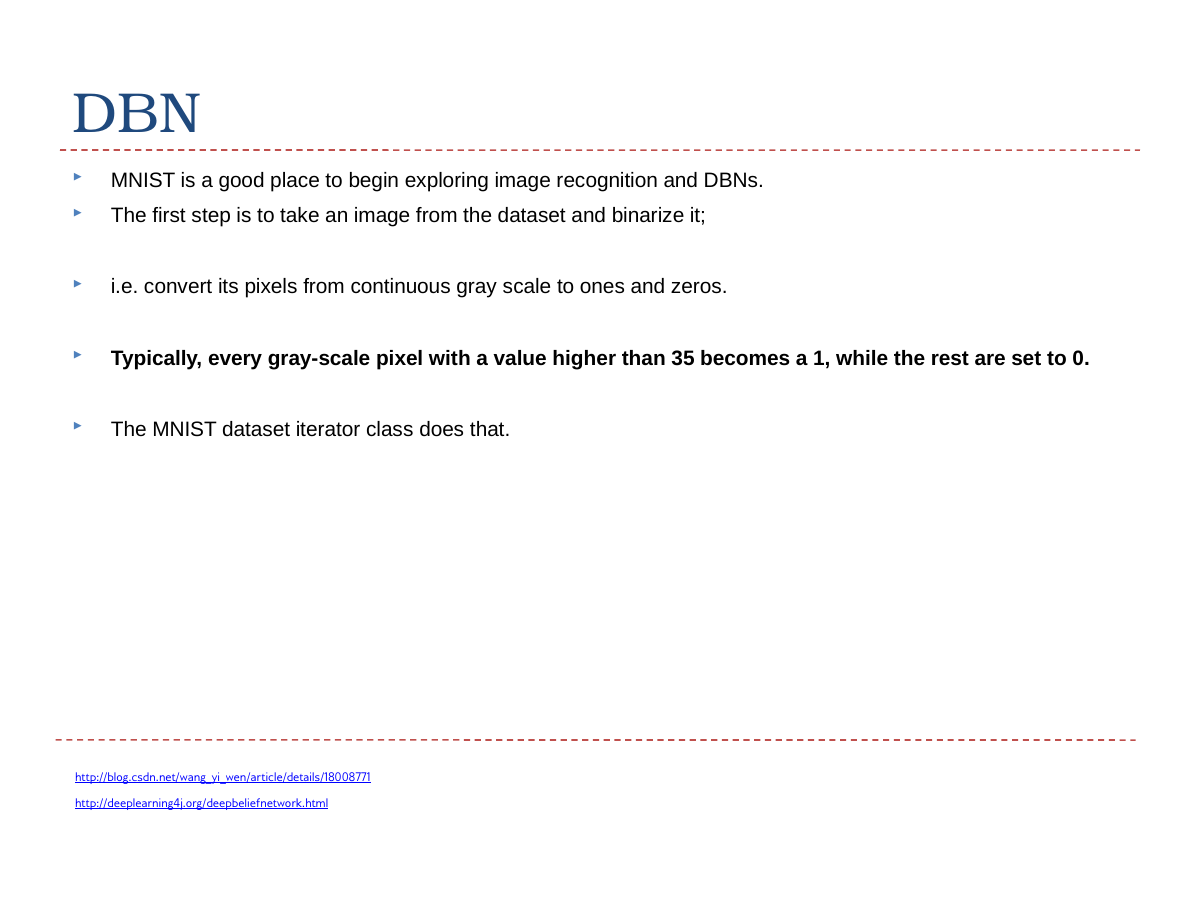

# DBN
MNIST is a good place to begin exploring image recognition and DBNs.
The first step is to take an image from the dataset and binarize it;

i.e. convert its pixels from continuous gray scale to ones and zeros.

Typically, every gray-scale pixel with a value higher than 35 becomes a 1, while the rest are set to 0.

The MNIST dataset iterator class does that.
http://blog.csdn.net/wang_yi_wen/article/details/18008771
http://deeplearning4j.org/deepbeliefnetwork.html